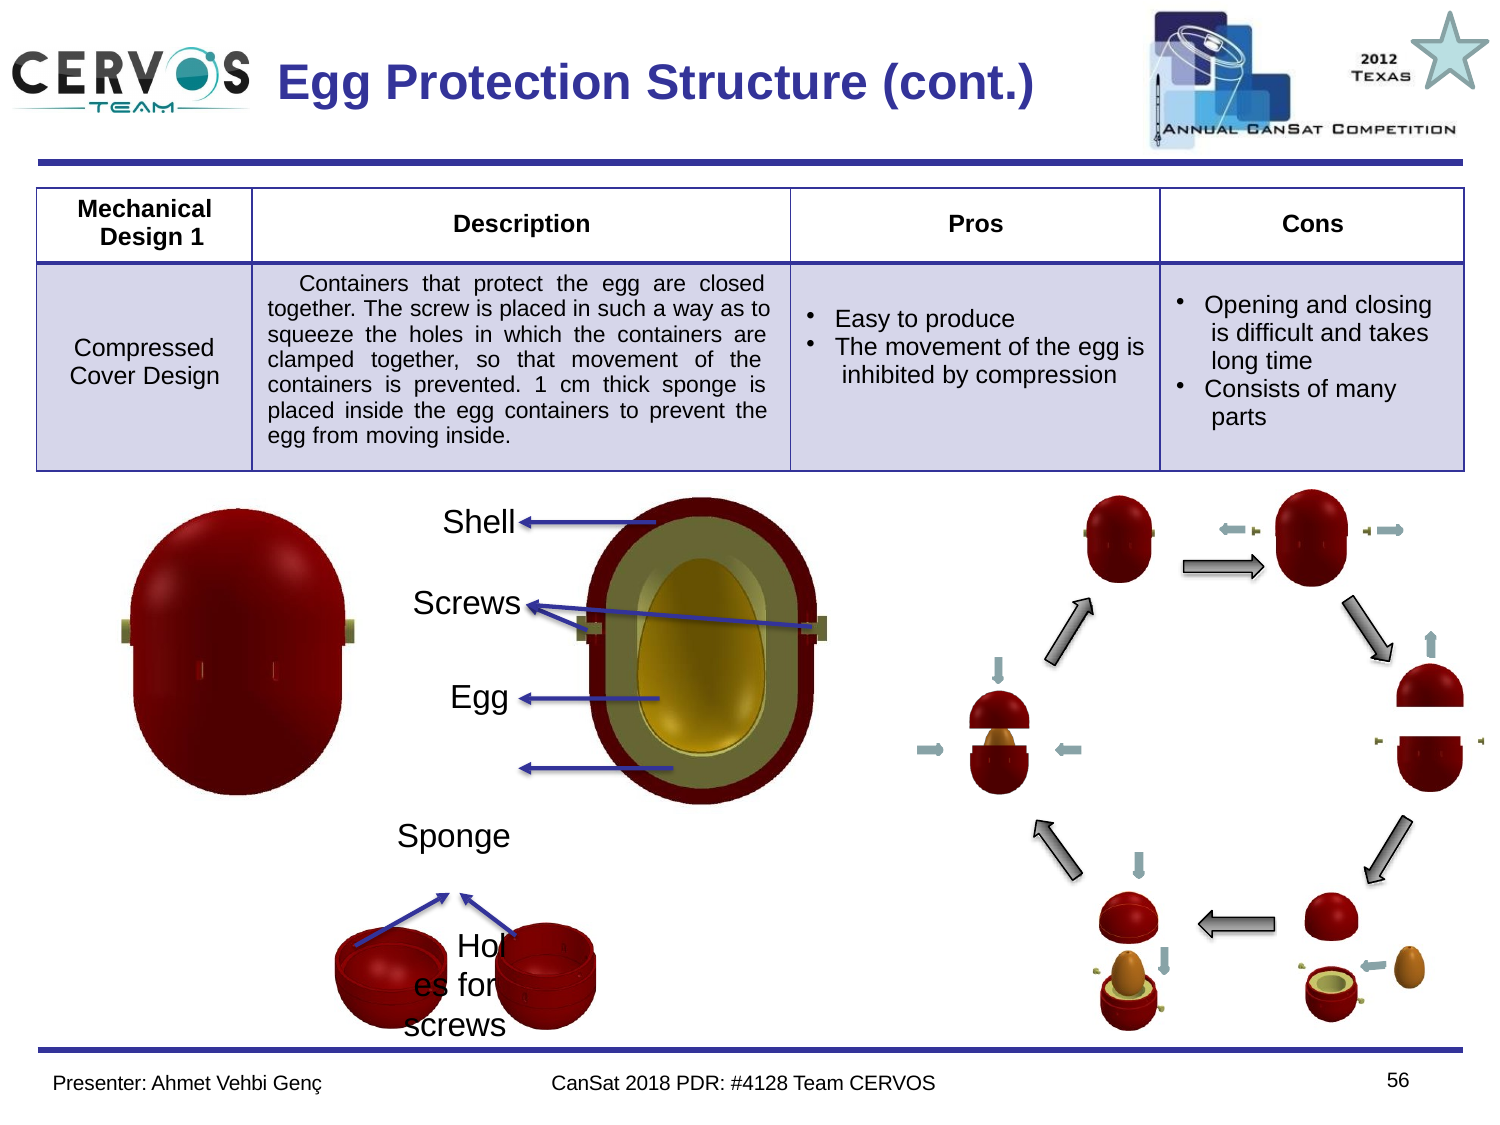

Team Logo
Here
(If You Want)

# Egg Protection Structure (cont.)

| Mechanical Design 1 | Description | Pros | Cons |
| --- | --- | --- | --- |
| Compressed Cover Design | Containers that protect the egg are closed together. The screw is placed in such a way as to squeeze the holes in which the containers are clamped together, so that movement of the containers is prevented. 1 cm thick sponge is placed inside the egg containers to prevent the egg from moving inside. | Easy to produce The movement of the egg is inhibited by compression | Opening and closing is difficult and takes long time Consists of many parts |

Shell

Screws
Egg  Sponge

Holes for screws

56
Presenter: Ahmet Vehbi Genç
CanSat 2018 PDR: #4128 Team CERVOS